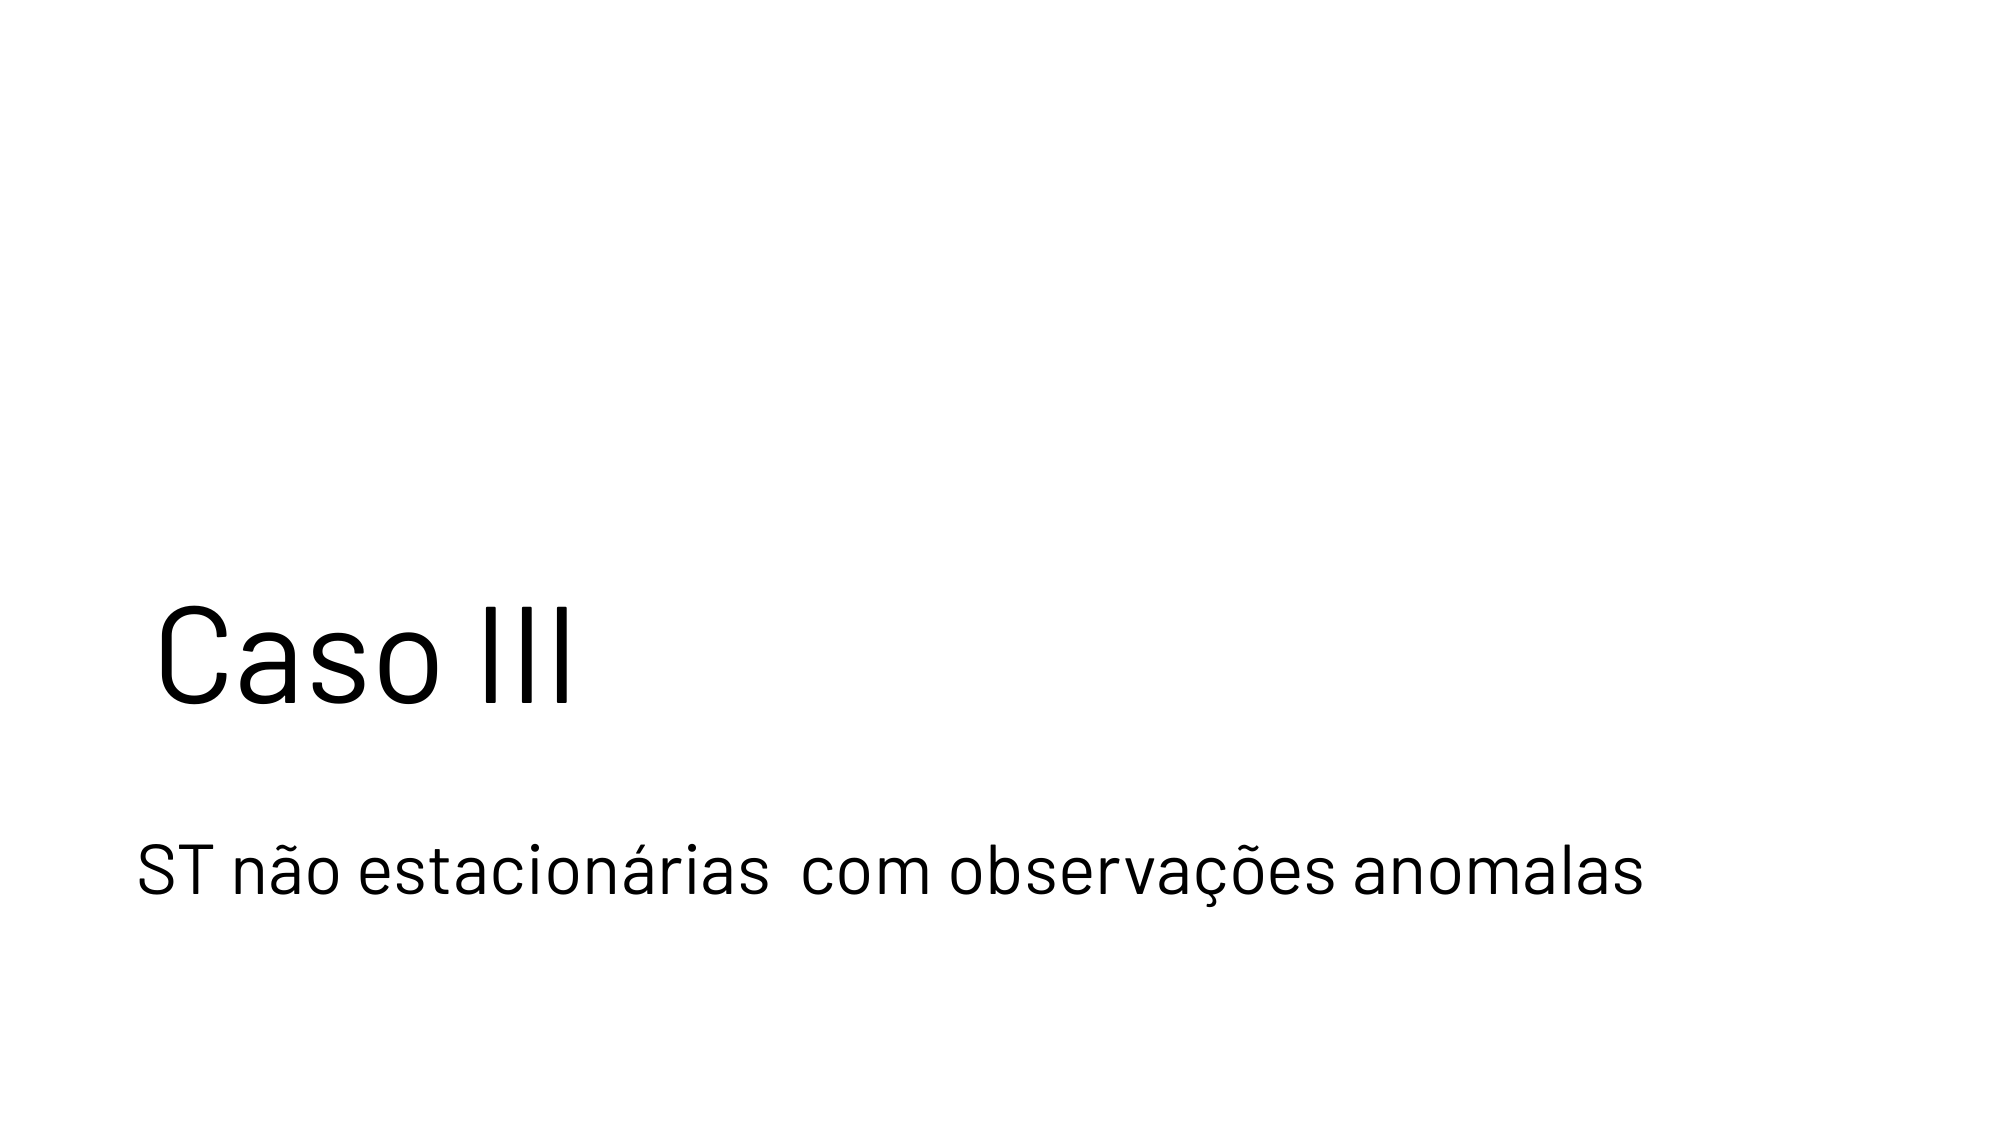

# Caso III
ST não estacionárias  com observações anomalas